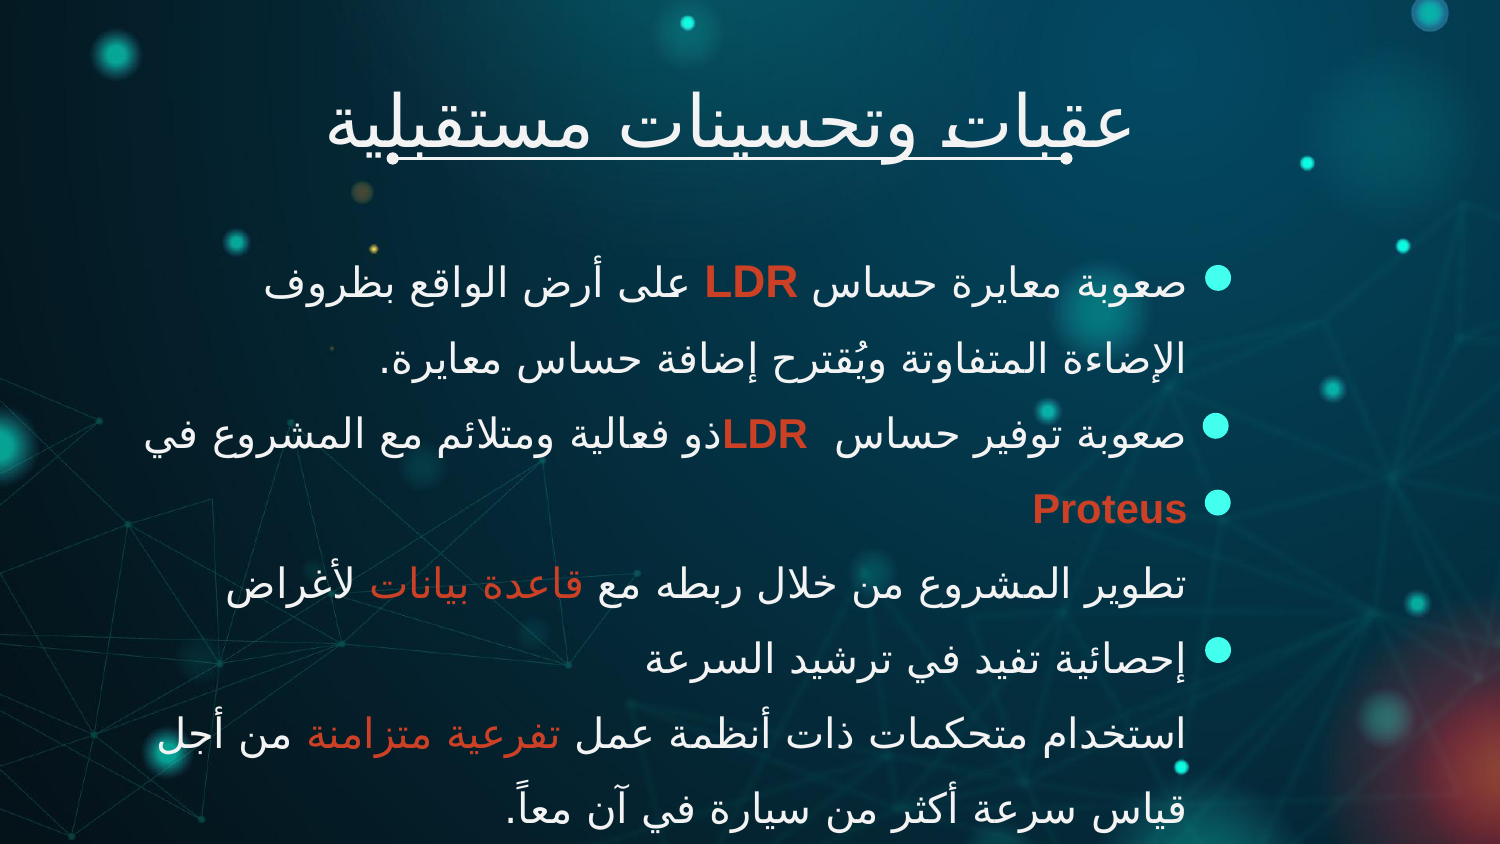

# عقبات وتحسينات مستقبلية
صعوبة معايرة حساس LDR على أرض الواقع بظروف الإضاءة المتفاوتة ويُقترح إضافة حساس معايرة.
صعوبة توفير حساس  LDRذو فعالية ومتلائم مع المشروع في Proteus
تطوير المشروع من خلال ربطه مع قاعدة بيانات لأغراض إحصائية تفيد في ترشيد السرعة
استخدام متحكمات ذات أنظمة عمل تفرعية متزامنة من أجل قياس سرعة أكثر من سيارة في آن معاً.